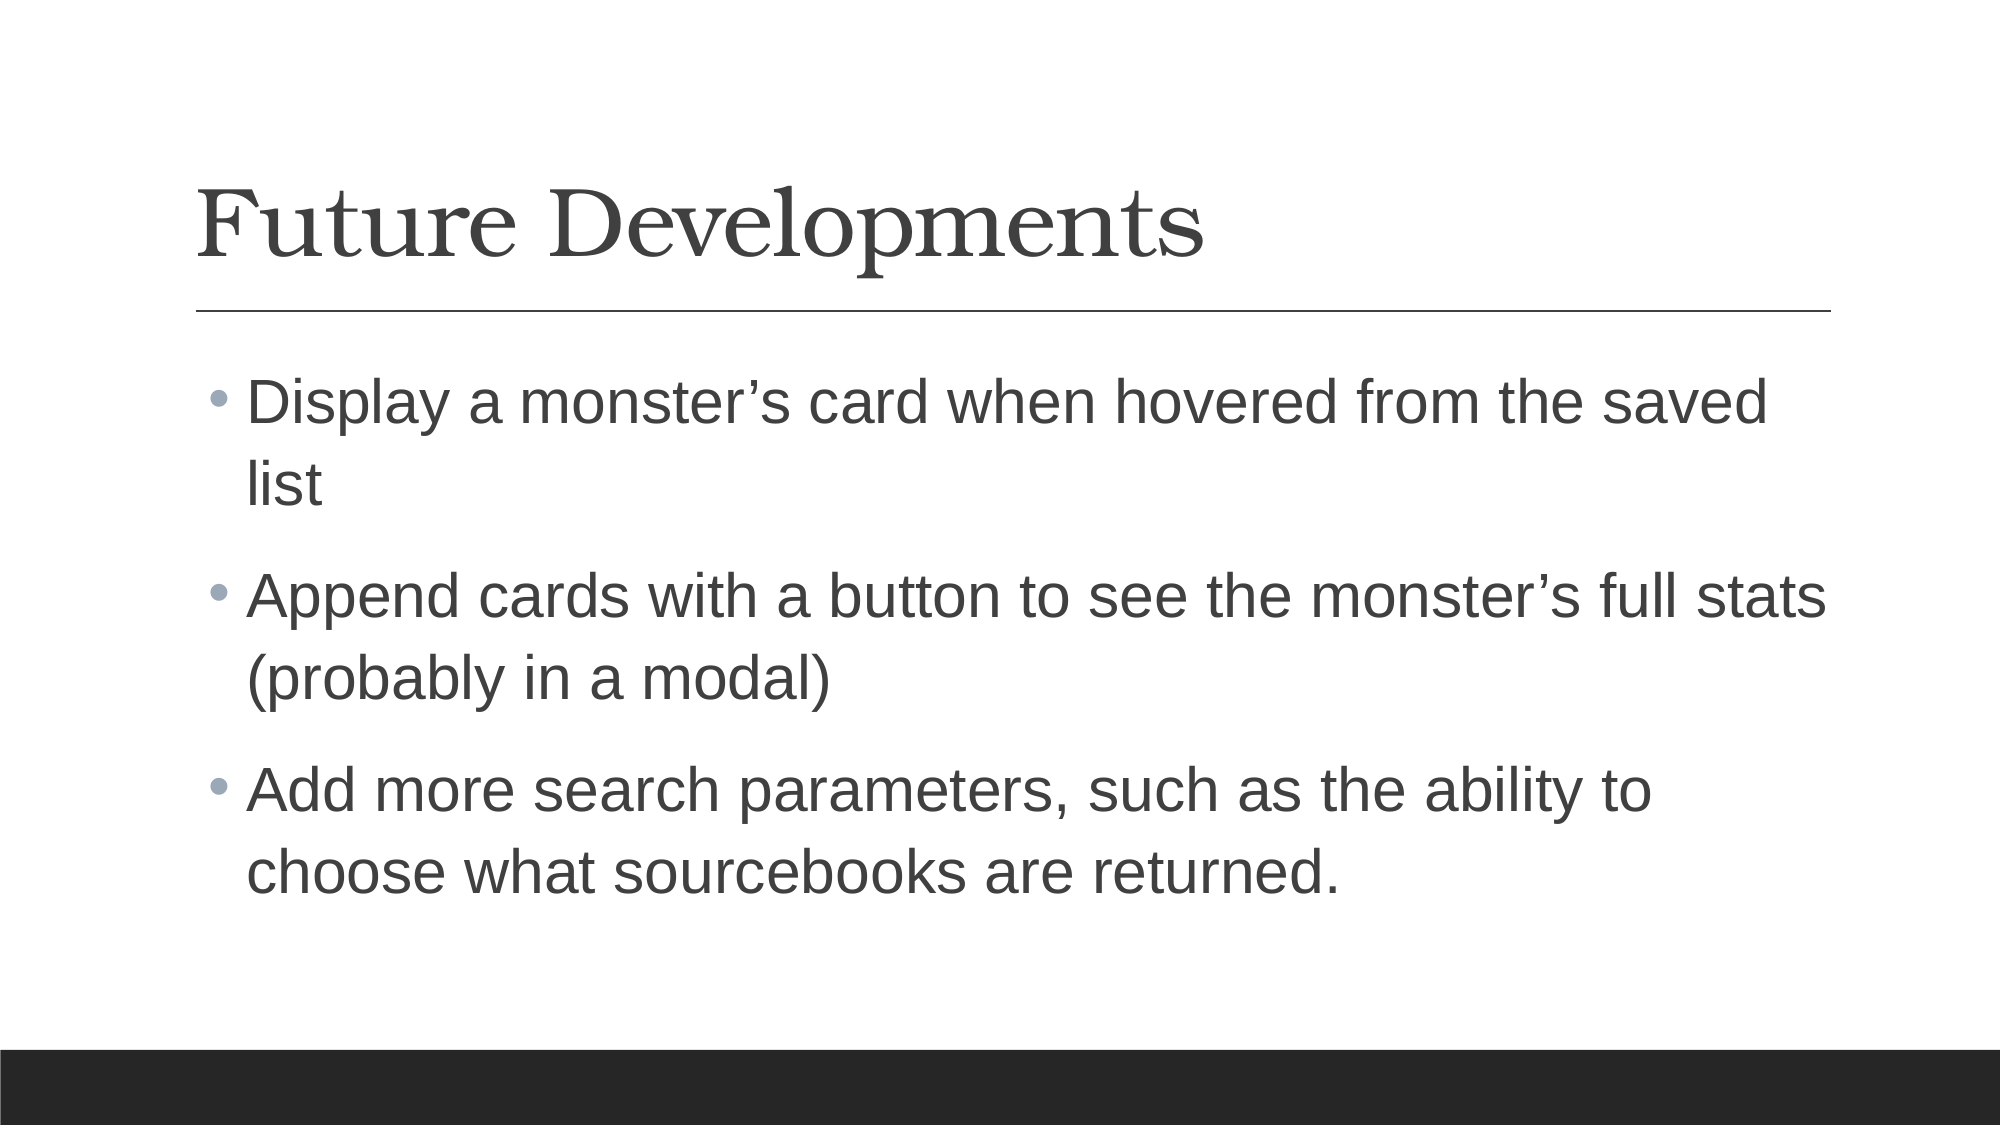

# Future Developments
Display a monster’s card when hovered from the saved list
Append cards with a button to see the monster’s full stats (probably in a modal)
Add more search parameters, such as the ability to choose what sourcebooks are returned.